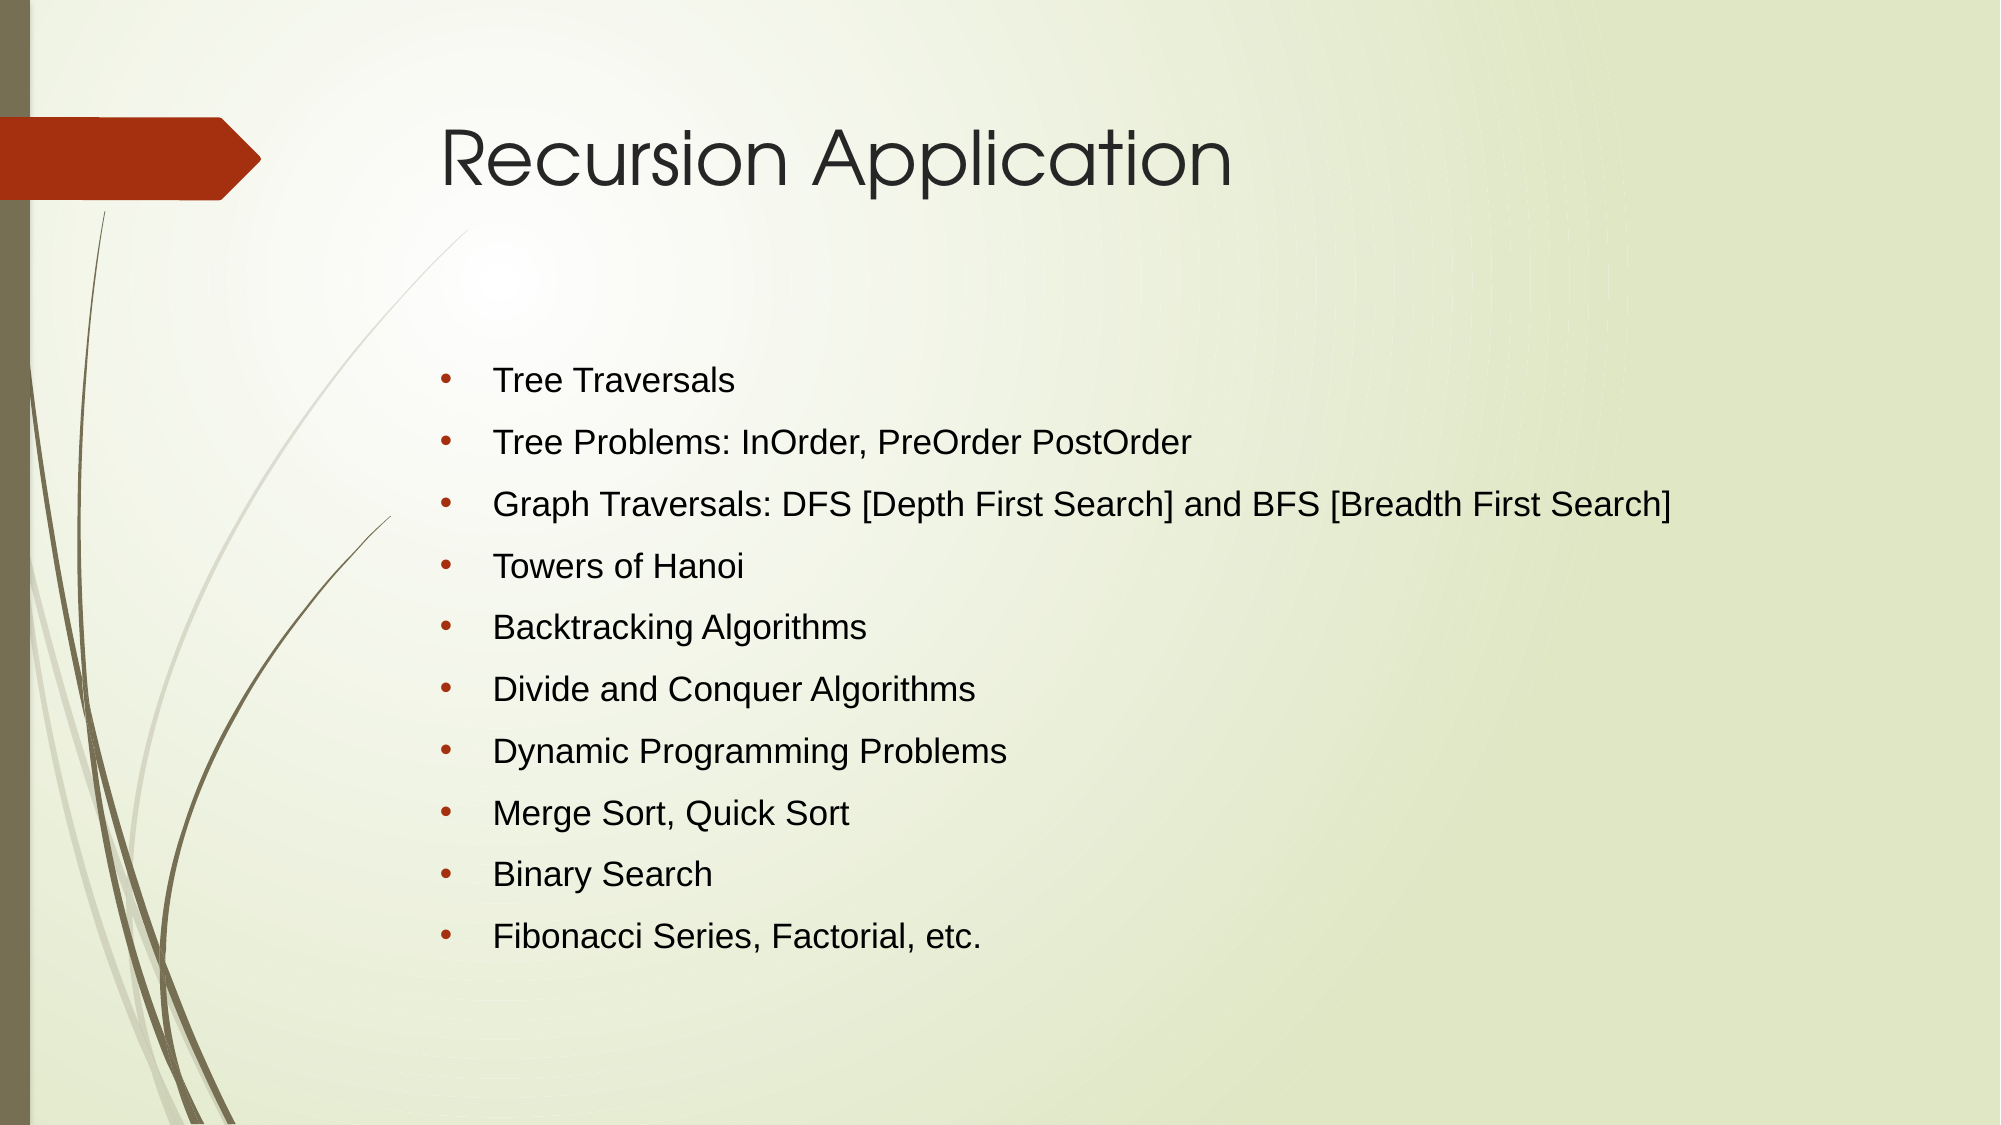

# Recursion Application
Tree Traversals
Tree Problems: InOrder, PreOrder PostOrder
Graph Traversals: DFS [Depth First Search] and BFS [Breadth First Search]
Towers of Hanoi
Backtracking Algorithms
Divide and Conquer Algorithms
Dynamic Programming Problems
Merge Sort, Quick Sort
Binary Search
Fibonacci Series, Factorial, etc.